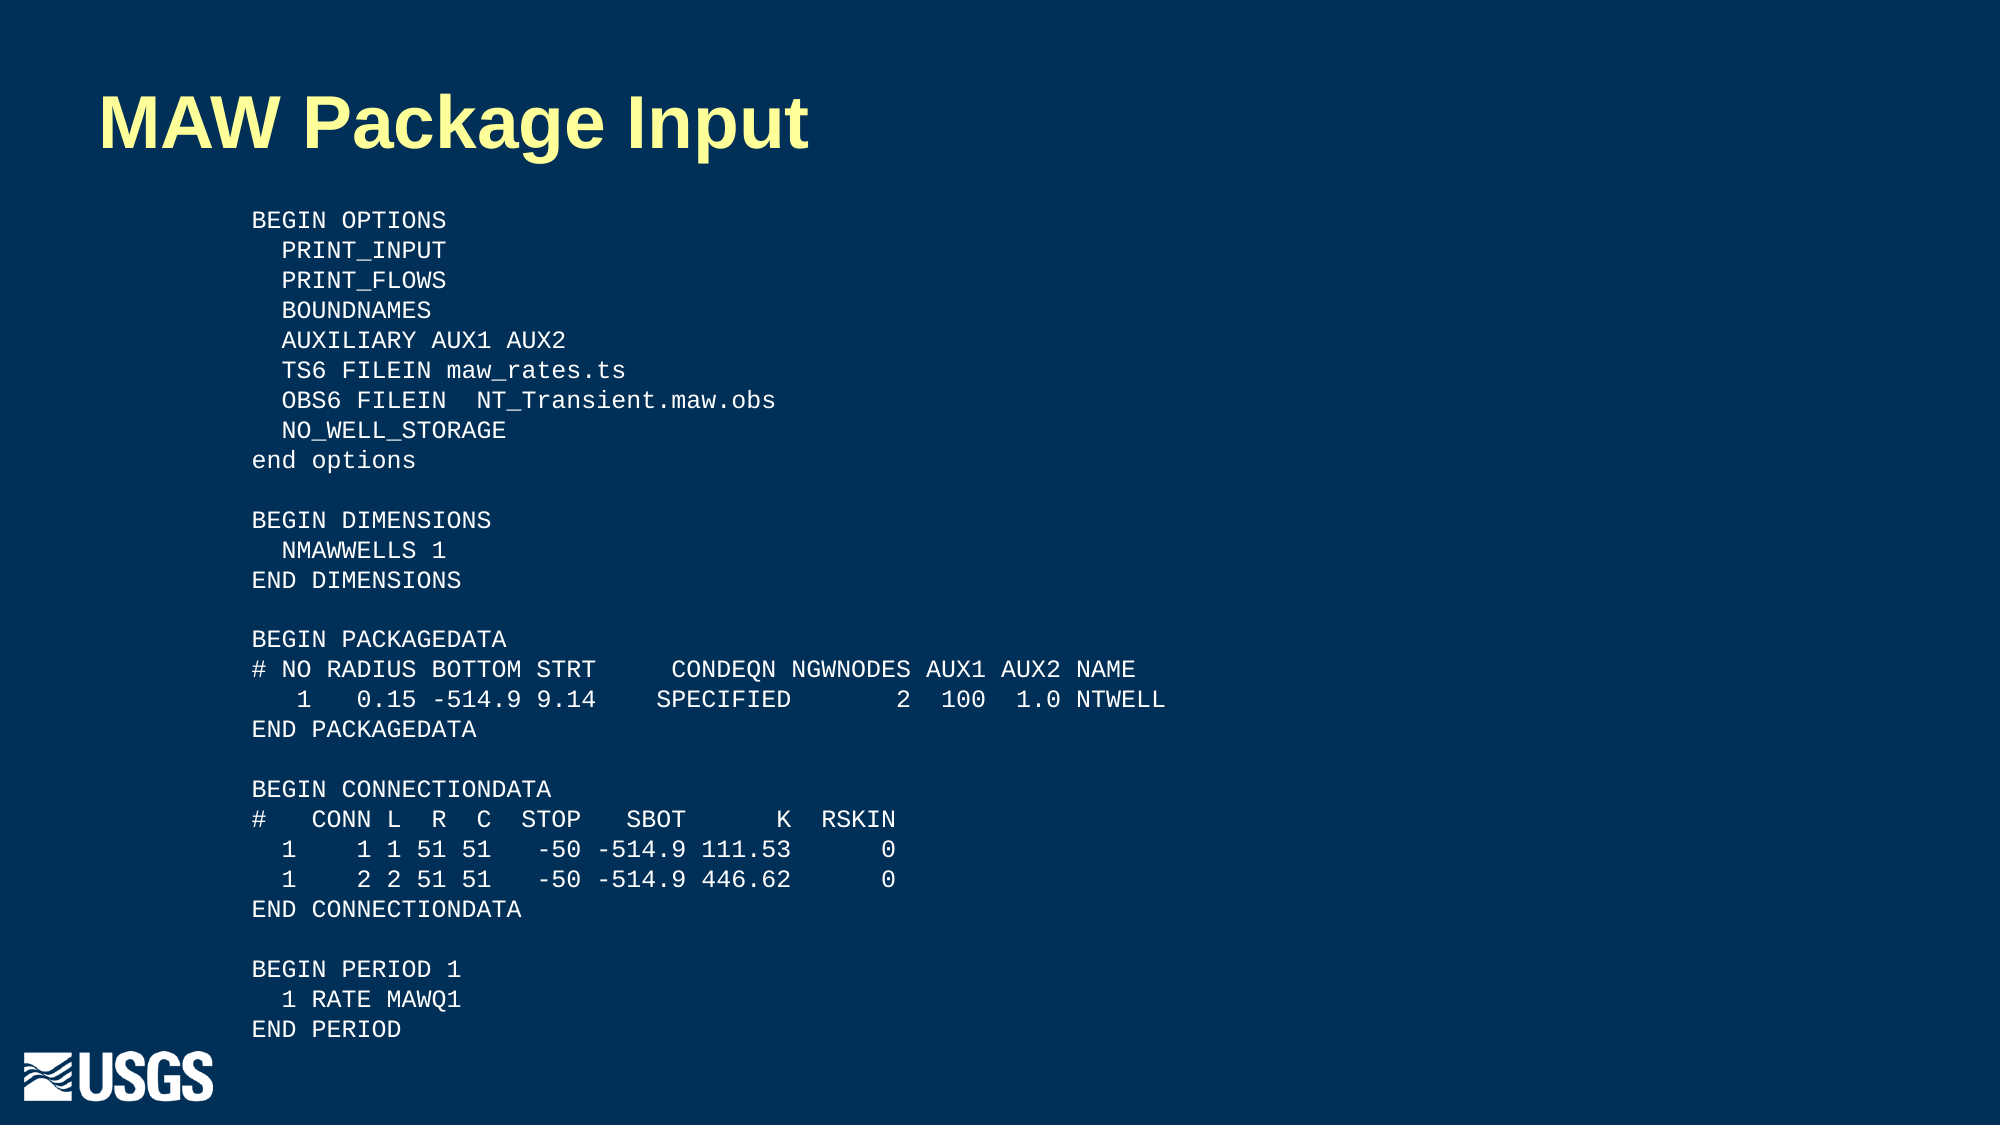

# MAW Package Input
BEGIN OPTIONS
  PRINT_INPUT
  PRINT_FLOWS
  BOUNDNAMES
  AUXILIARY AUX1 AUX2
  TS6 FILEIN maw_rates.ts
  OBS6 FILEIN  NT_Transient.maw.obs
  NO_WELL_STORAGE
end options

BEGIN DIMENSIONS
  NMAWWELLS 1
END DIMENSIONS

BEGIN PACKAGEDATA
# NO RADIUS BOTTOM STRT     CONDEQN NGWNODES AUX1 AUX2 NAME
   1   0.15 -514.9 9.14    SPECIFIED       2  100  1.0 NTWELL
END PACKAGEDATA

BEGIN CONNECTIONDATA
#   CONN L  R  C  STOP   SBOT      K  RSKIN
  1    1 1 51 51   -50 -514.9 111.53      0
  1    2 2 51 51   -50 -514.9 446.62      0
END CONNECTIONDATA

BEGIN PERIOD 1
  1 RATE MAWQ1
END PERIOD